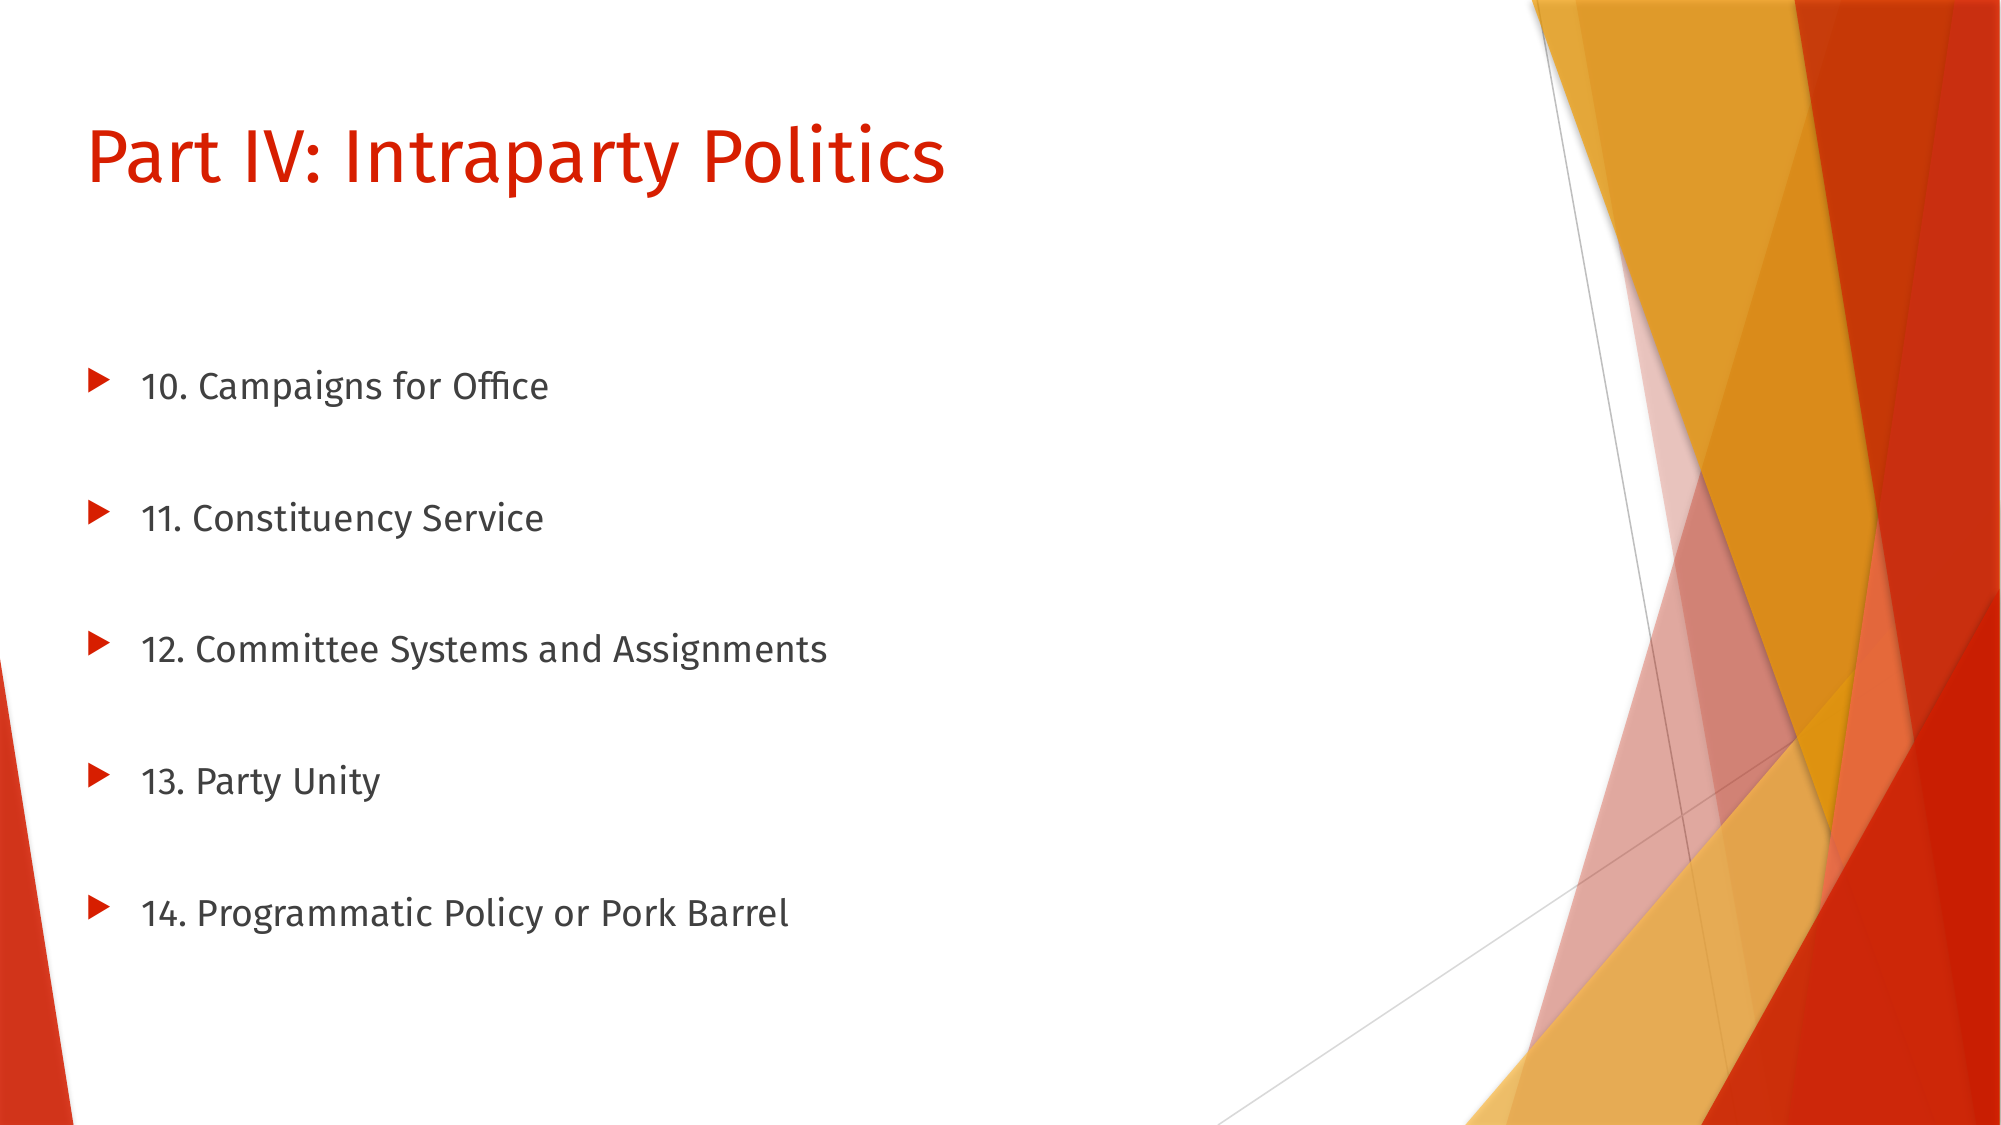

# Part IV: Intraparty Politics
10. Campaigns for Office

11. Constituency Service

12. Committee Systems and Assignments

13. Party Unity

14. Programmatic Policy or Pork Barrel